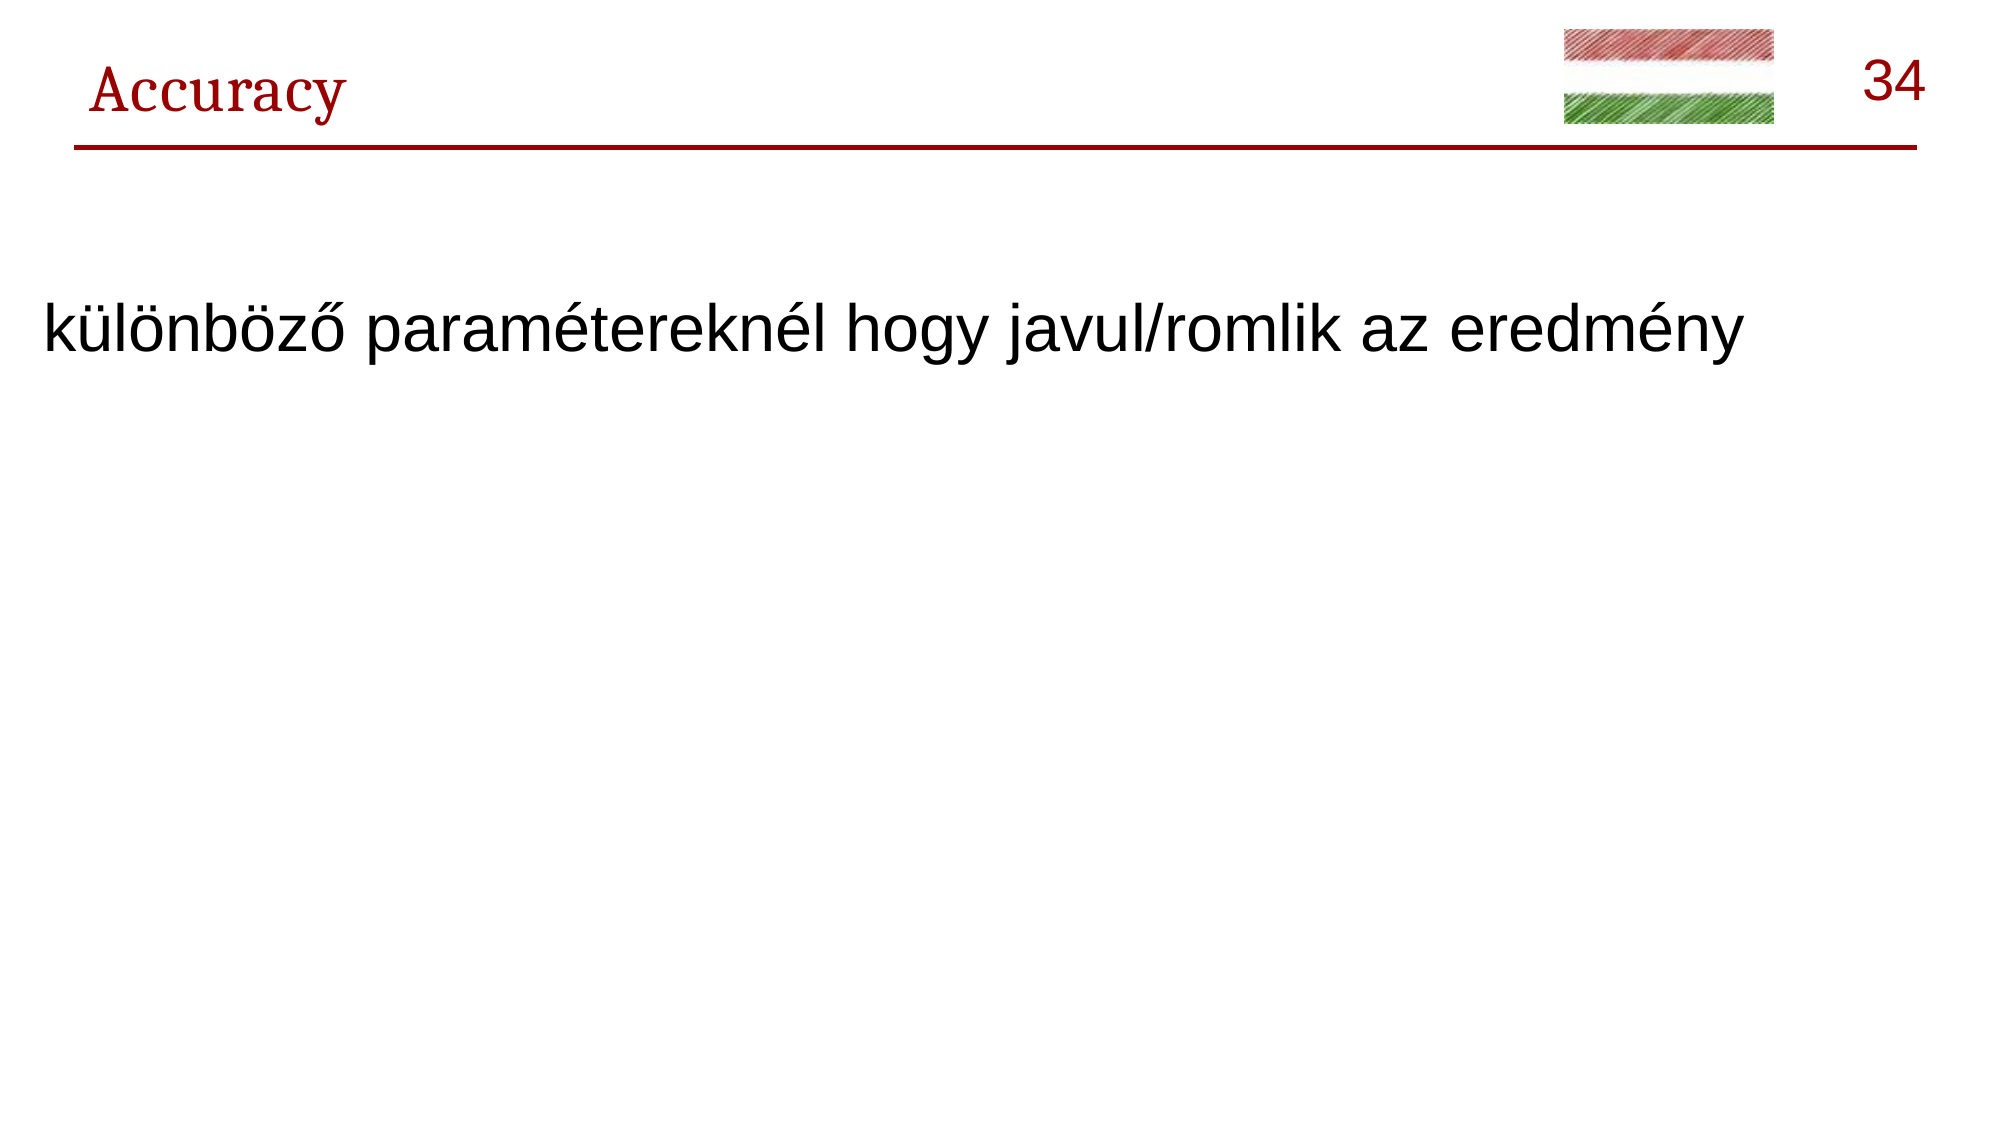

# Accuracy
különböző paramétereknél hogy javul/romlik az eredmény